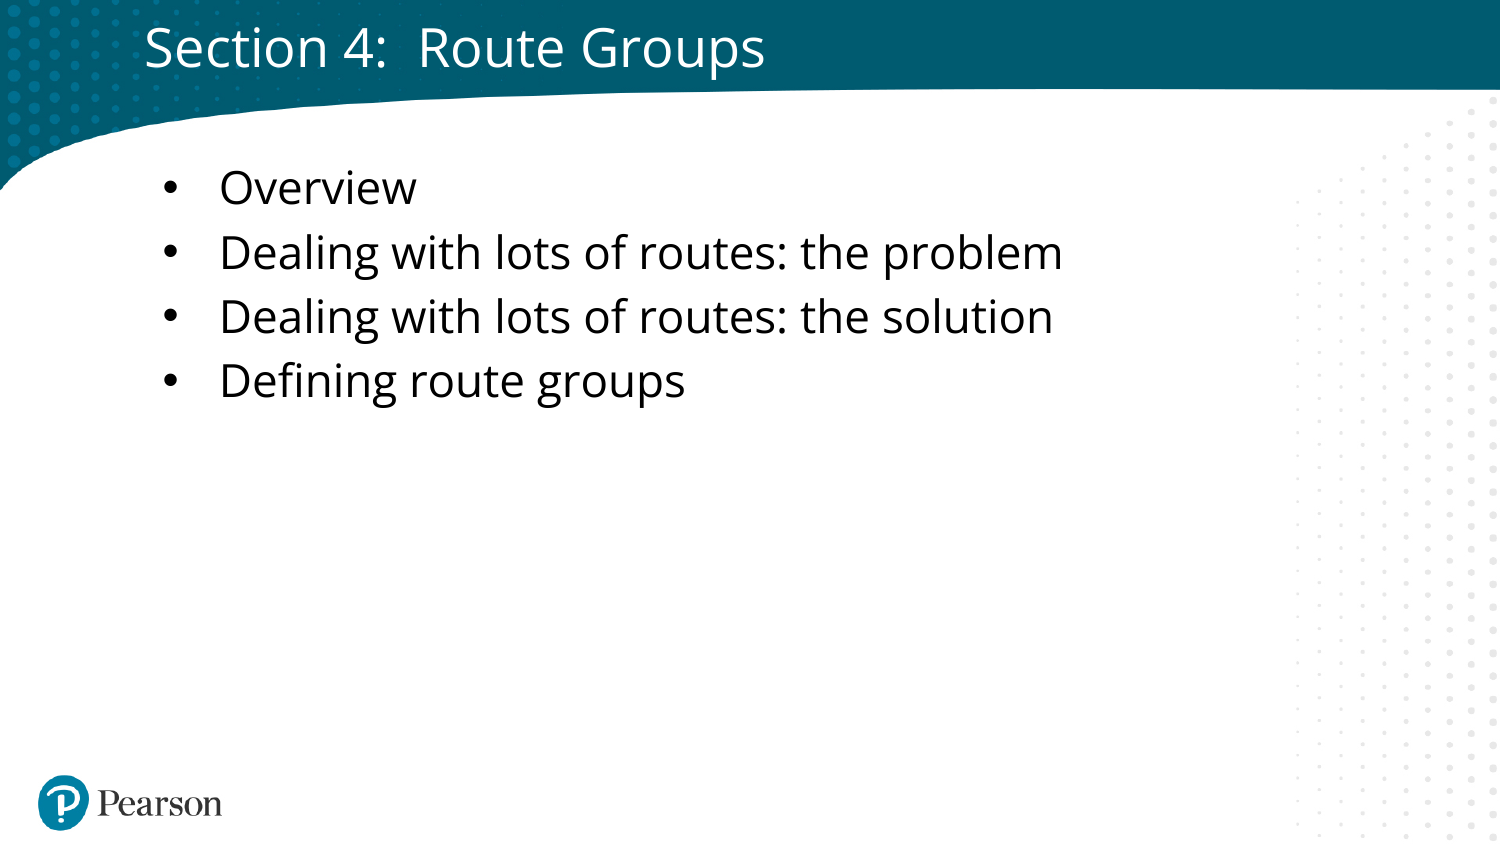

# Section 4:  Route Groups
Overview
Dealing with lots of routes: the problem
Dealing with lots of routes: the solution
Defining route groups